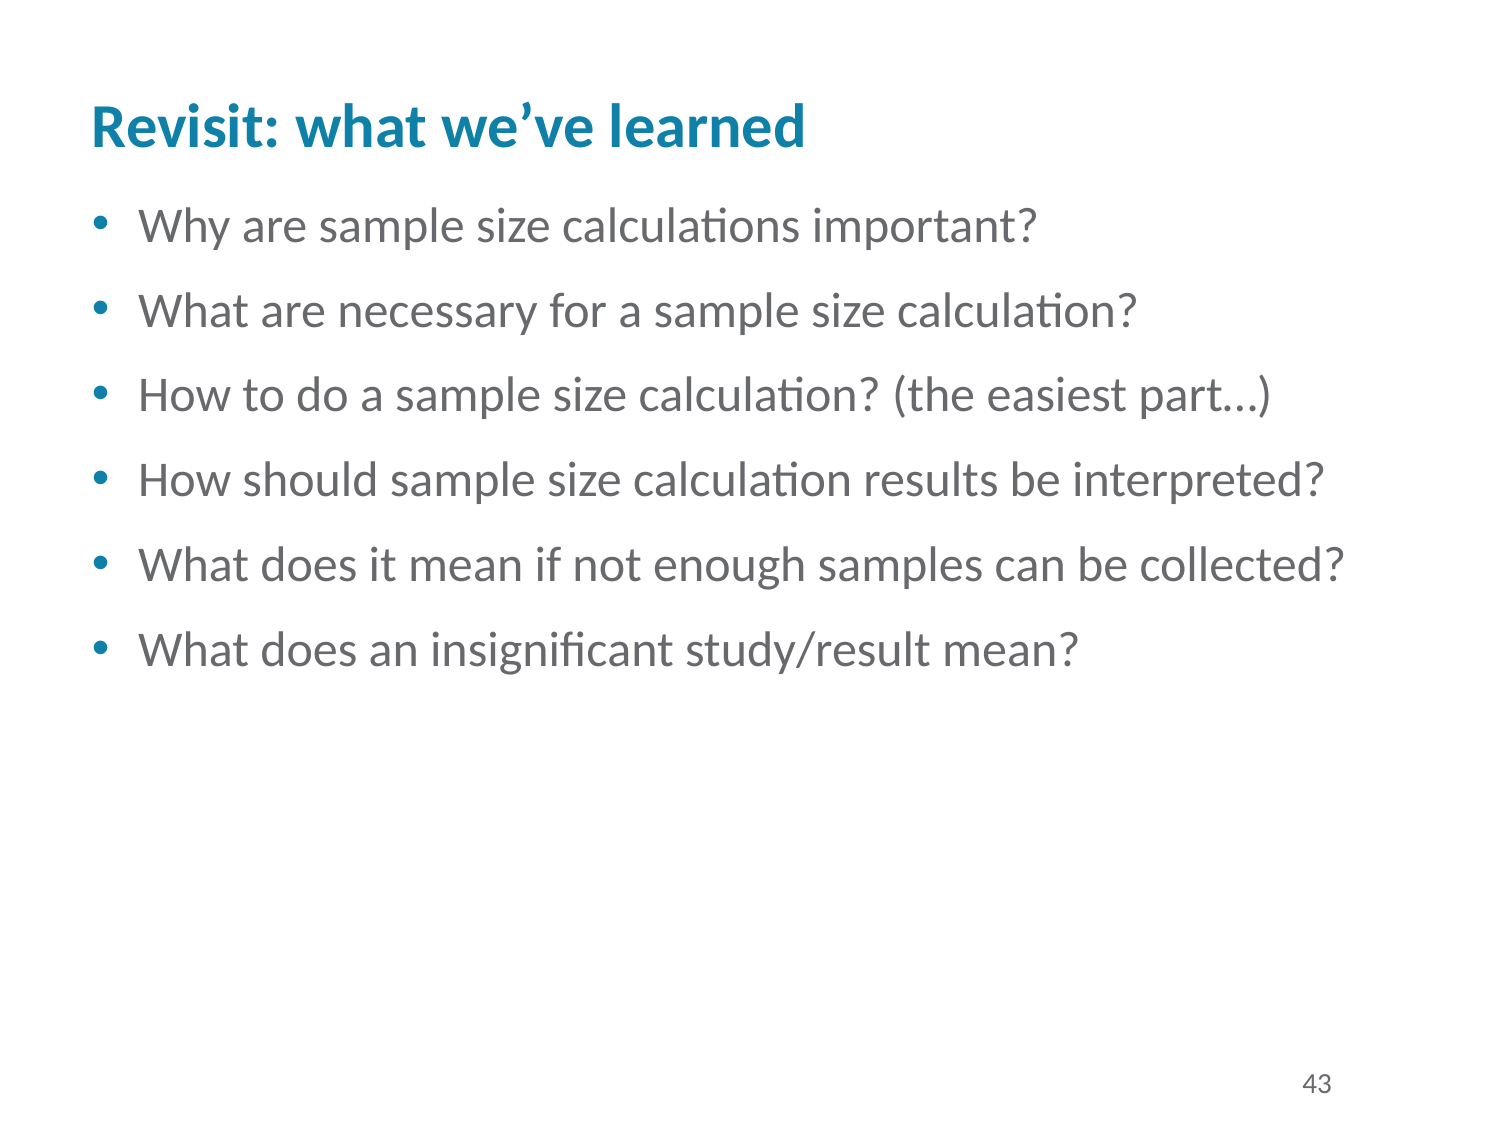

# Revisit: what we’ve learned
Why are sample size calculations important?
What are necessary for a sample size calculation?
How to do a sample size calculation? (the easiest part…)
How should sample size calculation results be interpreted?
What does it mean if not enough samples can be collected?
What does an insignificant study/result mean?

43